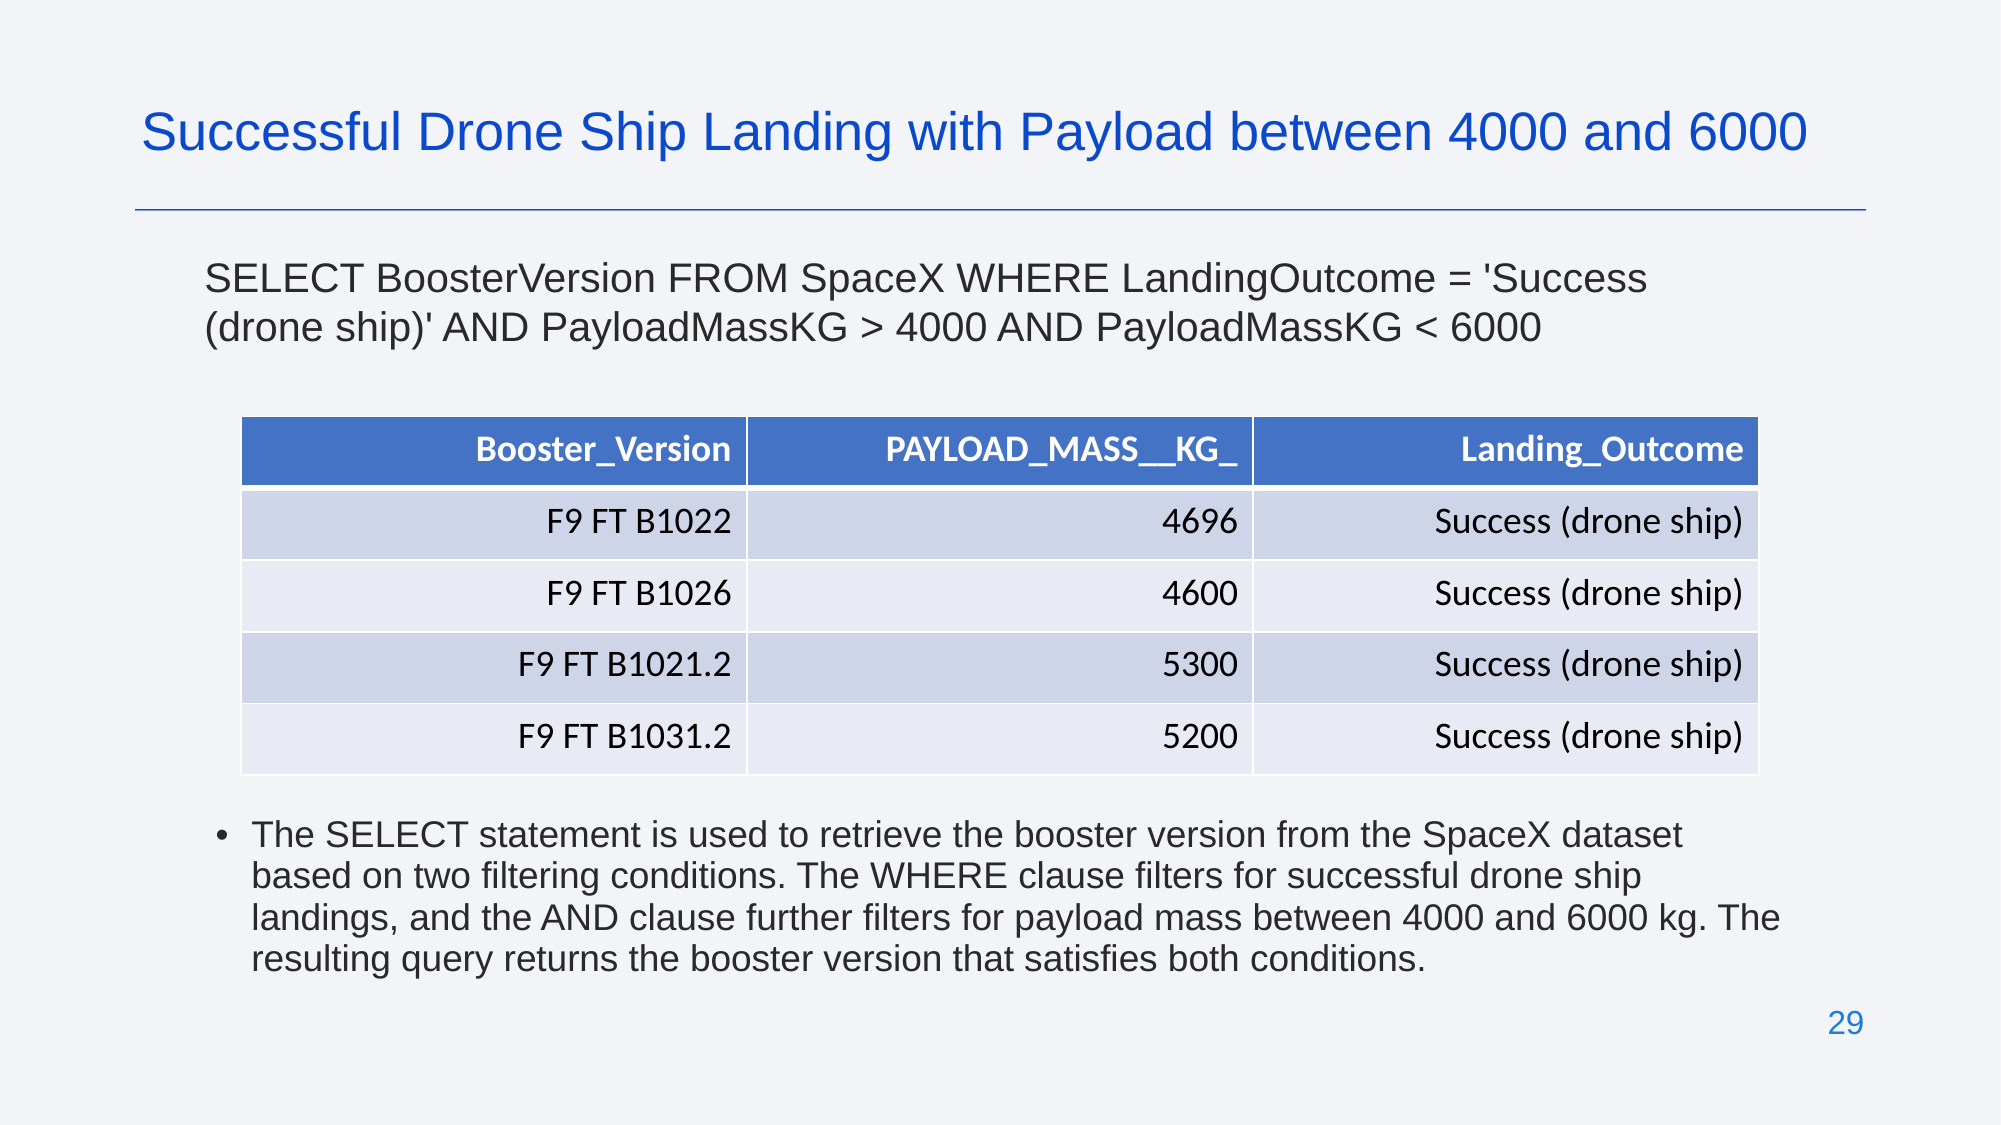

Successful Drone Ship Landing with Payload between 4000 and 6000
SELECT BoosterVersion FROM SpaceX WHERE LandingOutcome = 'Success (drone ship)' AND PayloadMassKG > 4000 AND PayloadMassKG < 6000
| Booster\_Version | PAYLOAD\_MASS\_\_KG\_ | Landing\_Outcome |
| --- | --- | --- |
| F9 FT B1022 | 4696 | Success (drone ship) |
| F9 FT B1026 | 4600 | Success (drone ship) |
| F9 FT B1021.2 | 5300 | Success (drone ship) |
| F9 FT B1031.2 | 5200 | Success (drone ship) |
The SELECT statement is used to retrieve the booster version from the SpaceX dataset based on two filtering conditions. The WHERE clause filters for successful drone ship landings, and the AND clause further filters for payload mass between 4000 and 6000 kg. The resulting query returns the booster version that satisfies both conditions.
29